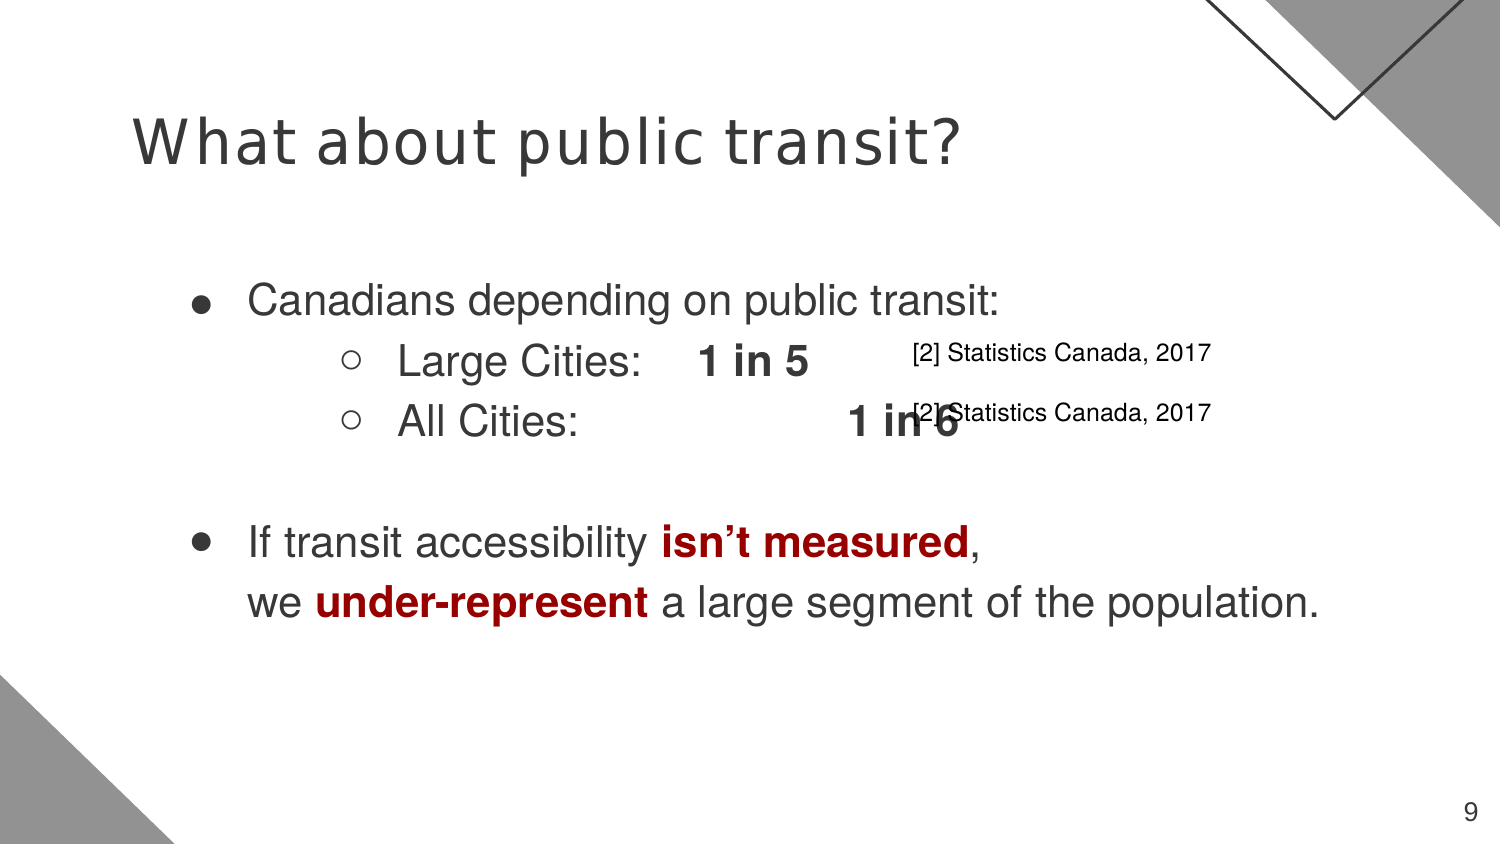

# What about public transit?
Canadians depending on public transit:
Large Cities: 	1 in 5
All Cities: 		1 in 6
If transit accessibility isn’t measured,
we under-represent a large segment of the population.

[2] Statistics Canada, 2017
[2] Statistics Canada, 2017
9